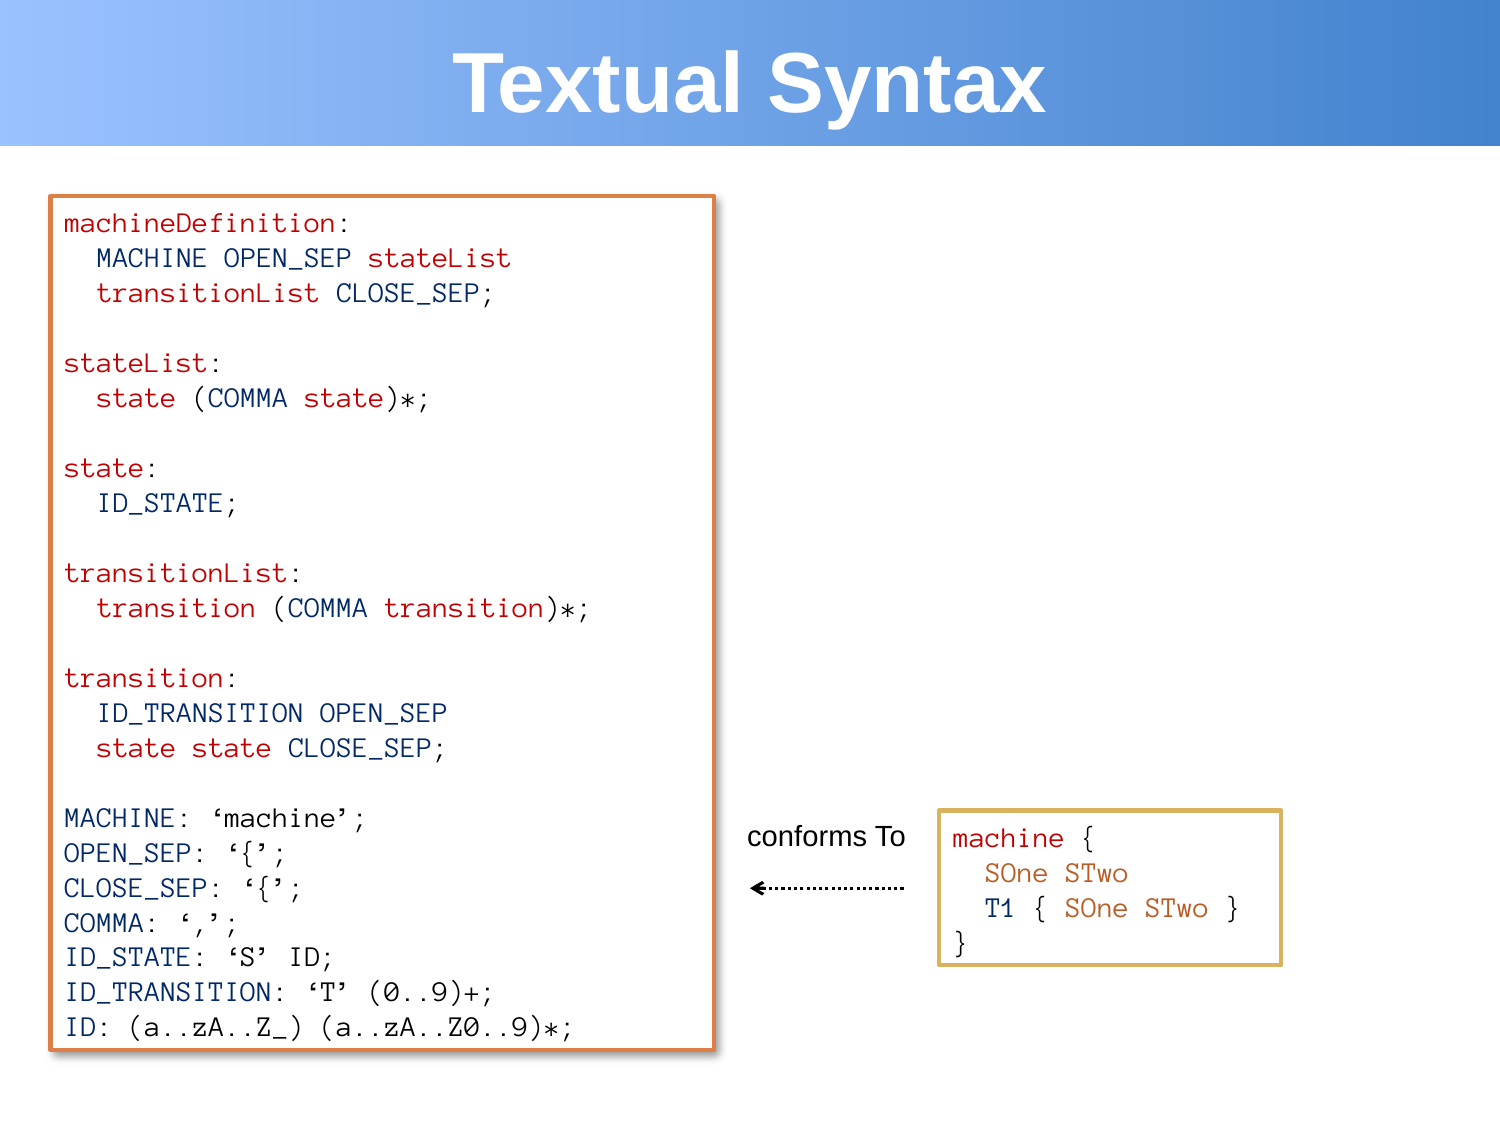

# Textual Syntax

machineDefinition:
  MACHINE OPEN_SEP stateList
  transitionList CLOSE_SEP;

stateList:
  state (COMMA state)*;

state:
  ID_STATE;

transitionList:
  transition (COMMA transition)*;

transition:
  ID_TRANSITION OPEN_SEP
  state state CLOSE_SEP;

MACHINE: ‘machine’;
OPEN_SEP: ‘{’;
CLOSE_SEP: ‘{’;
COMMA: ‘,’;
ID_STATE: ‘S’ ID;
ID_TRANSITION: ‘T’ (0..9)+;
ID: (a..zA..Z_) (a..zA..Z0..9)*;
conforms To
machine {
  SOne STwo
  T1 { SOne STwo }
}